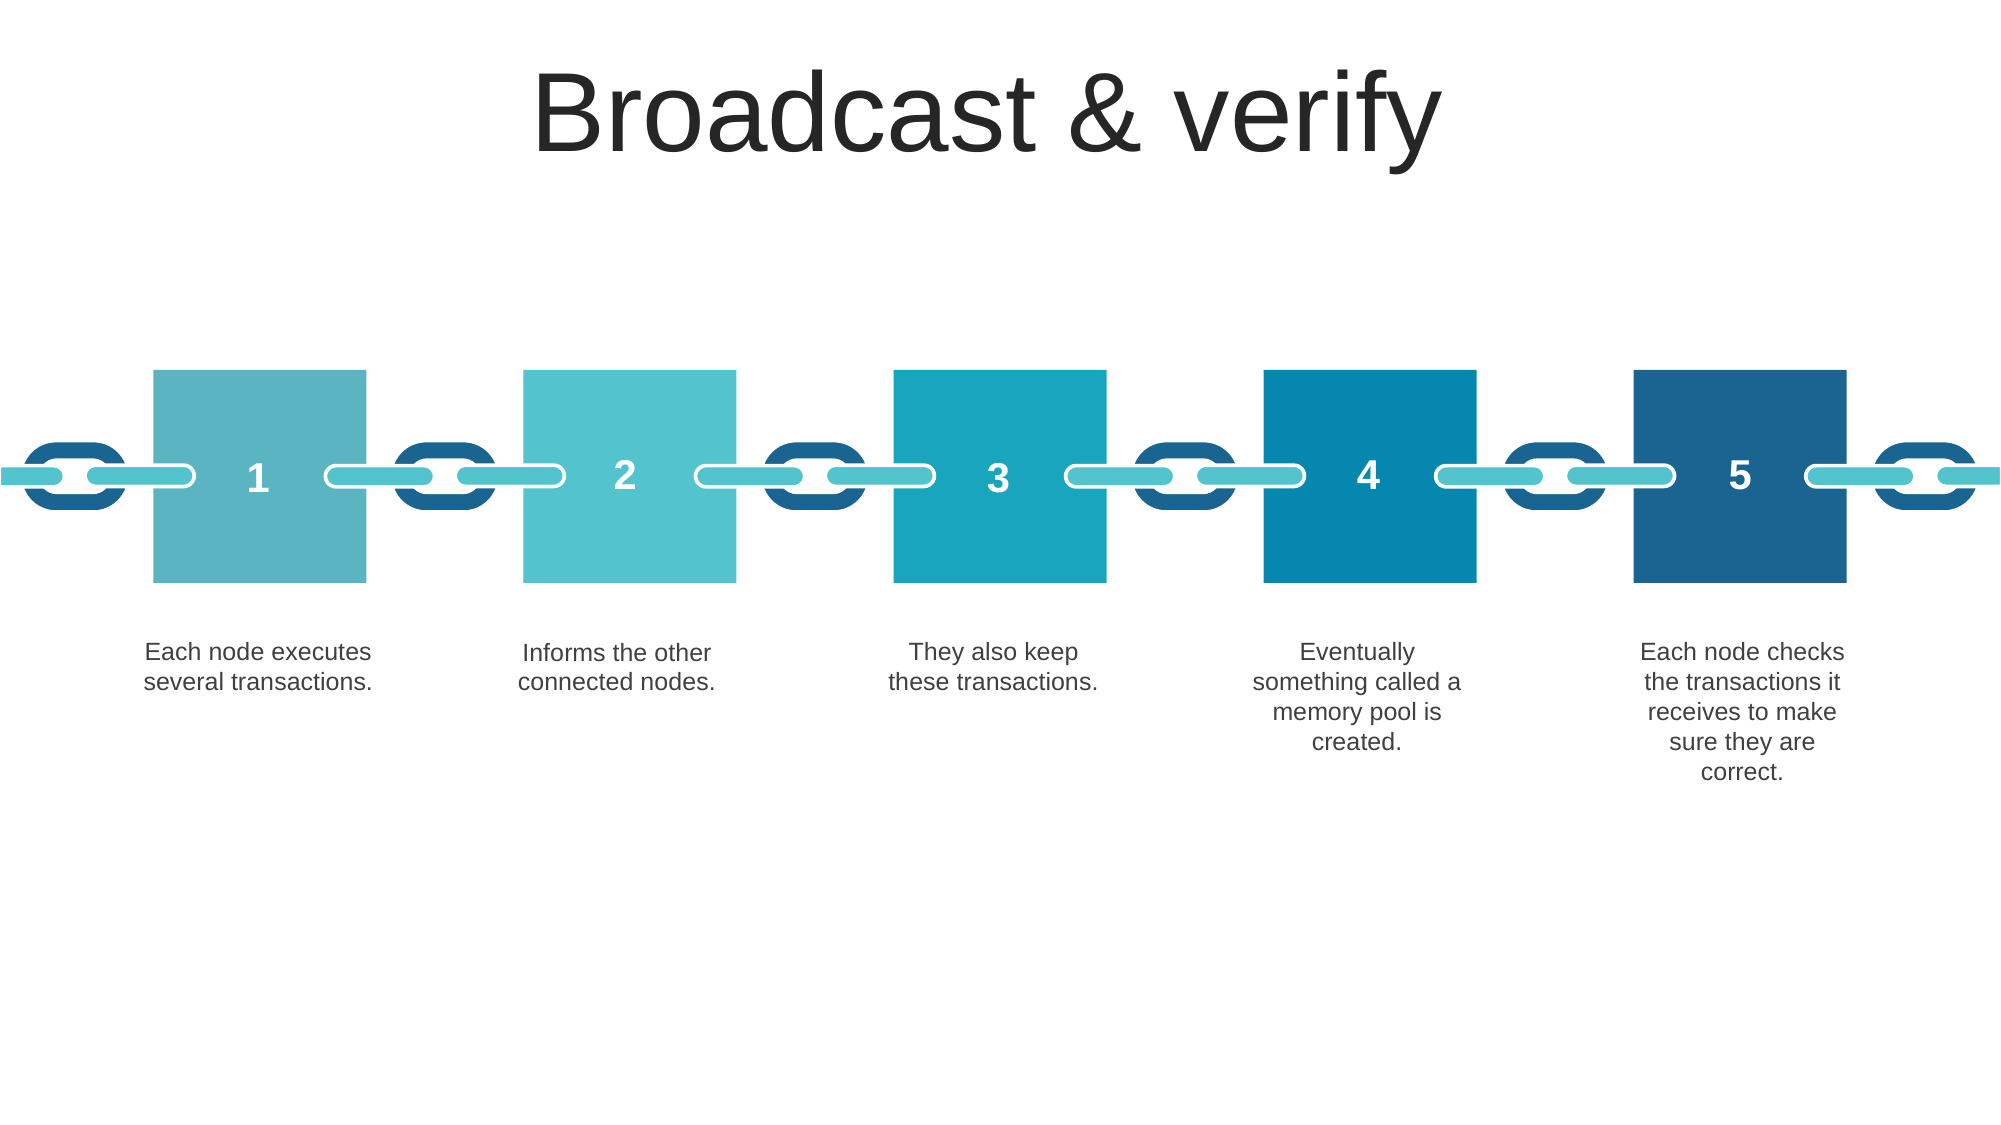

Broadcast & verify

2

4

5

1
3
Each node checks the transactions it receives to make sure they are correct.
Each node executes several transactions.

They also keep these transactions.
Eventually something called a memory pool is created.
Informs the other connected nodes.